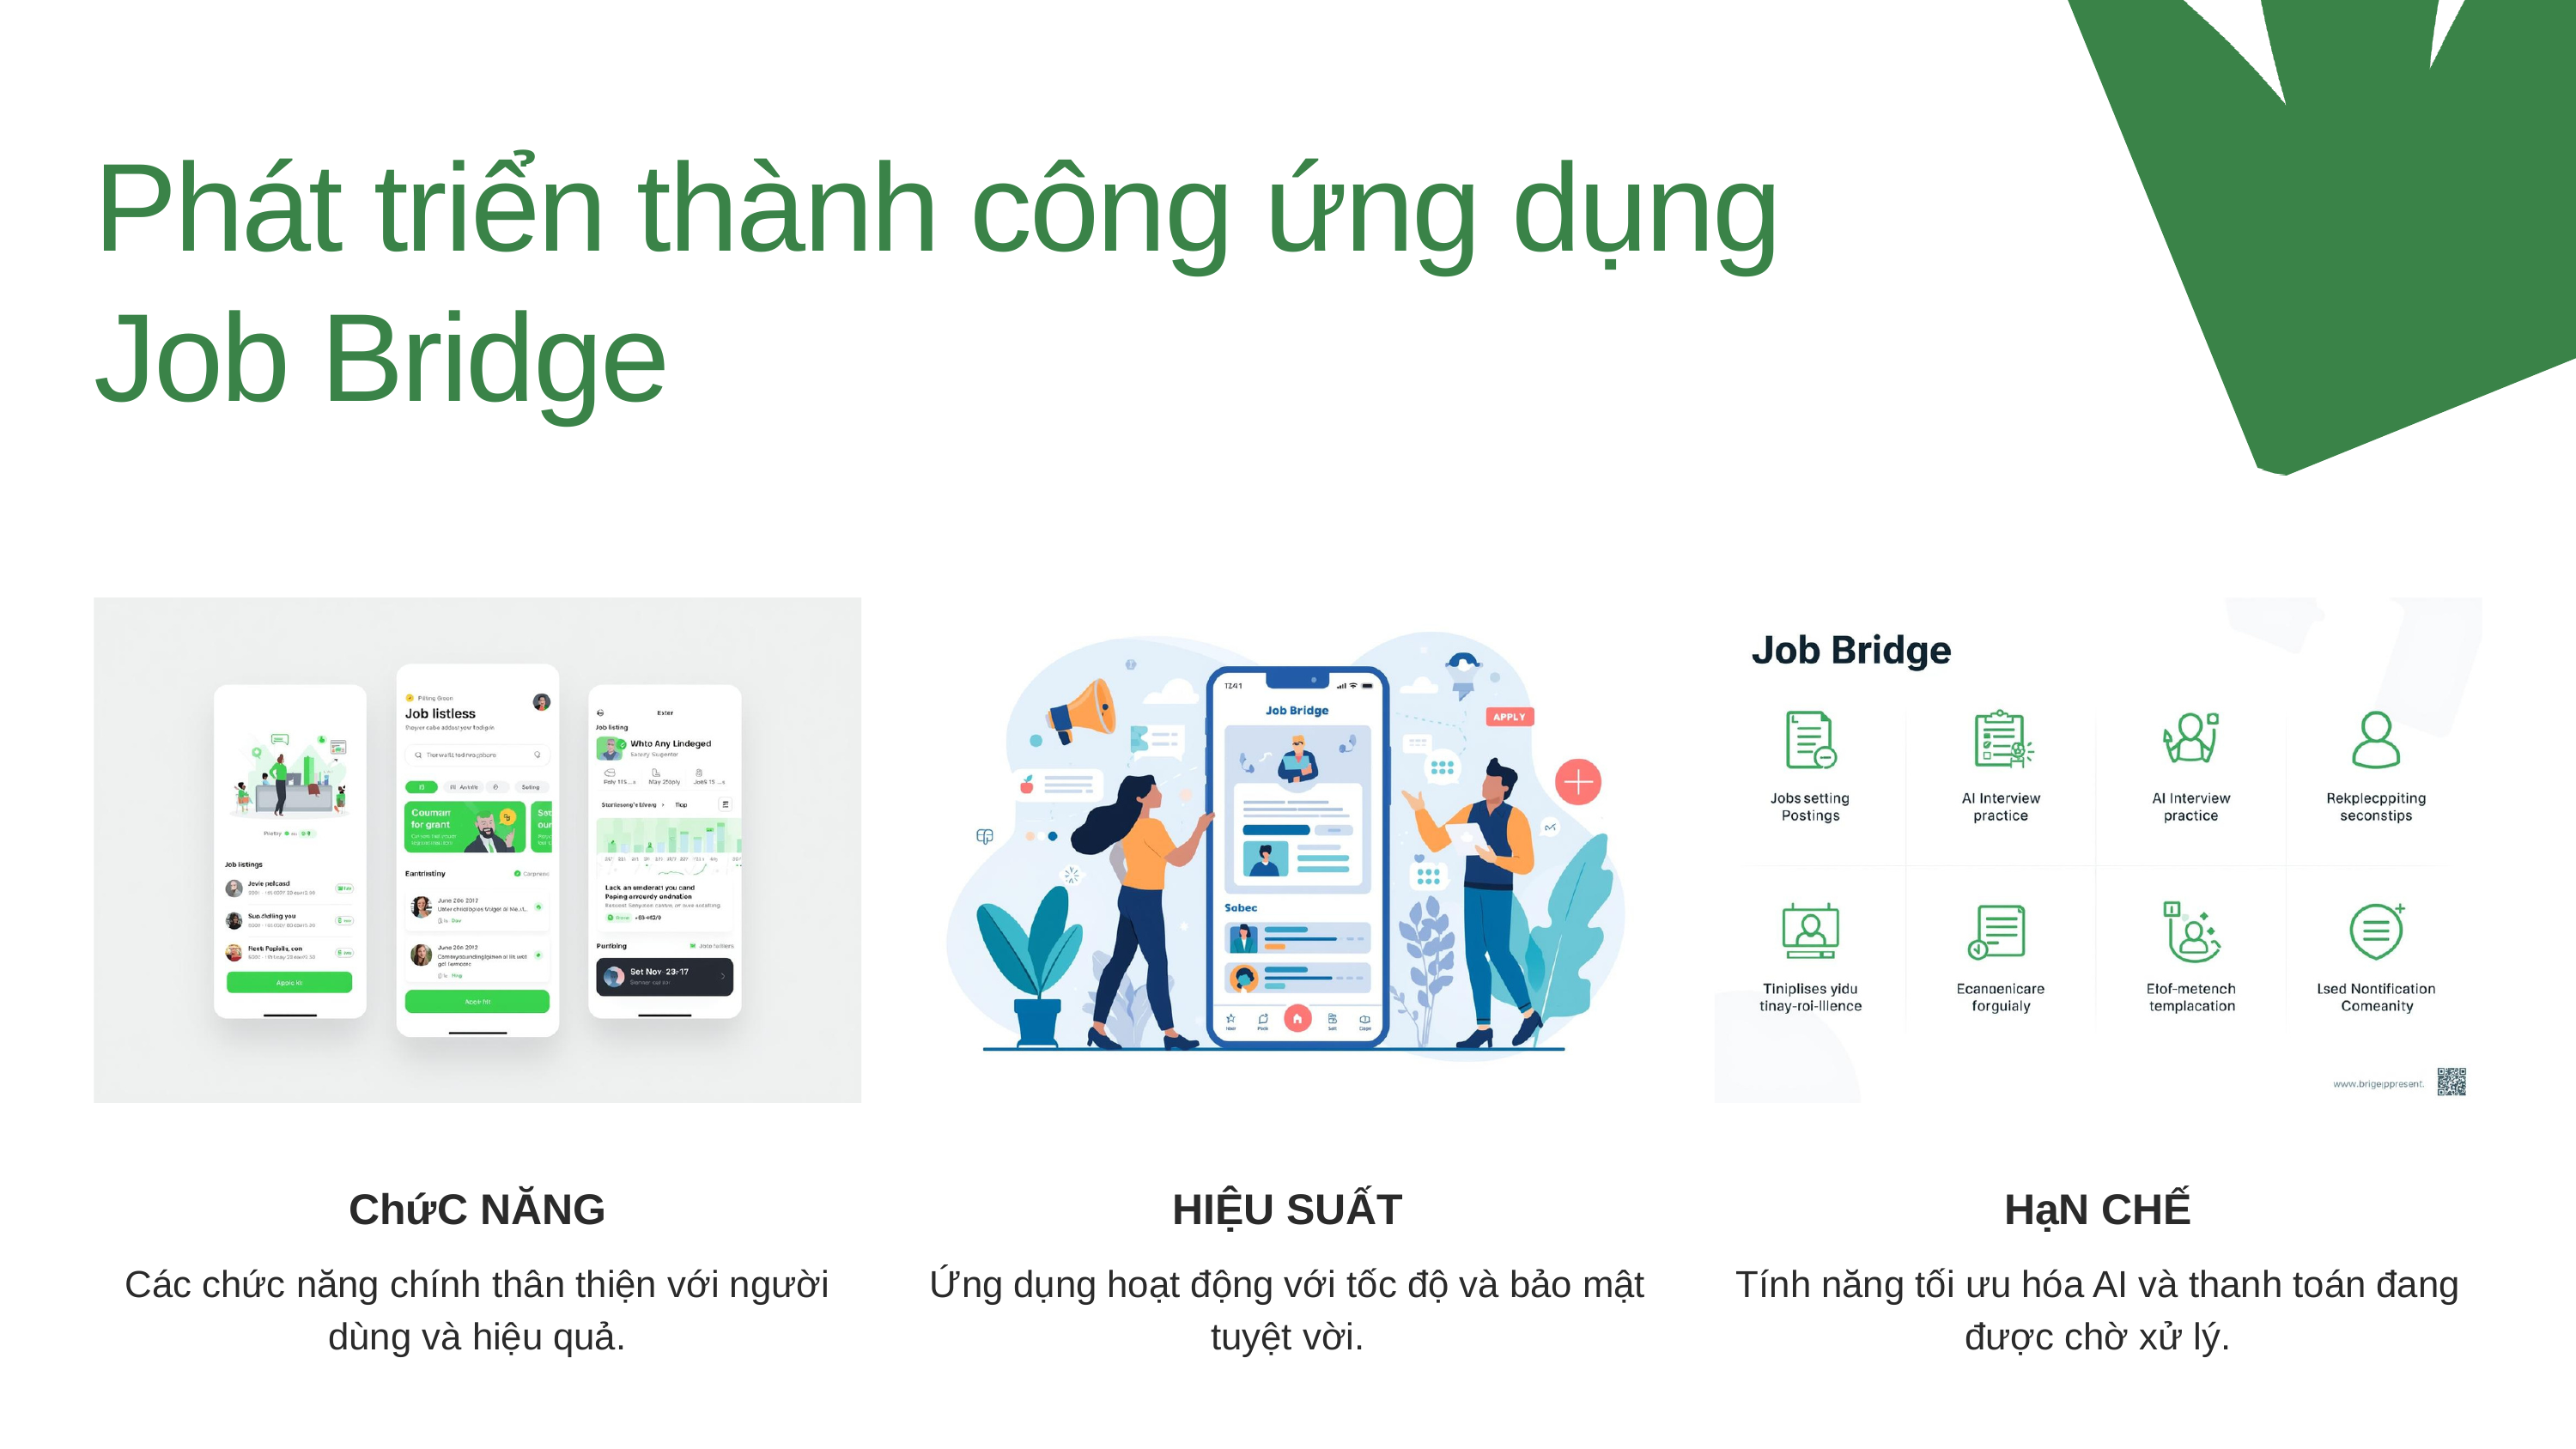

Phát triển thành công ứng dụng Job Bridge

ChứC NĂNG
Các chức năng chính thân thiện với người dùng và hiệu quả.
HIỆU SUẤT
Ứng dụng hoạt động với tốc độ và bảo mật tuyệt vời.
HạN CHẾ
Tính năng tối ưu hóa AI và thanh toán đang được chờ xử lý.